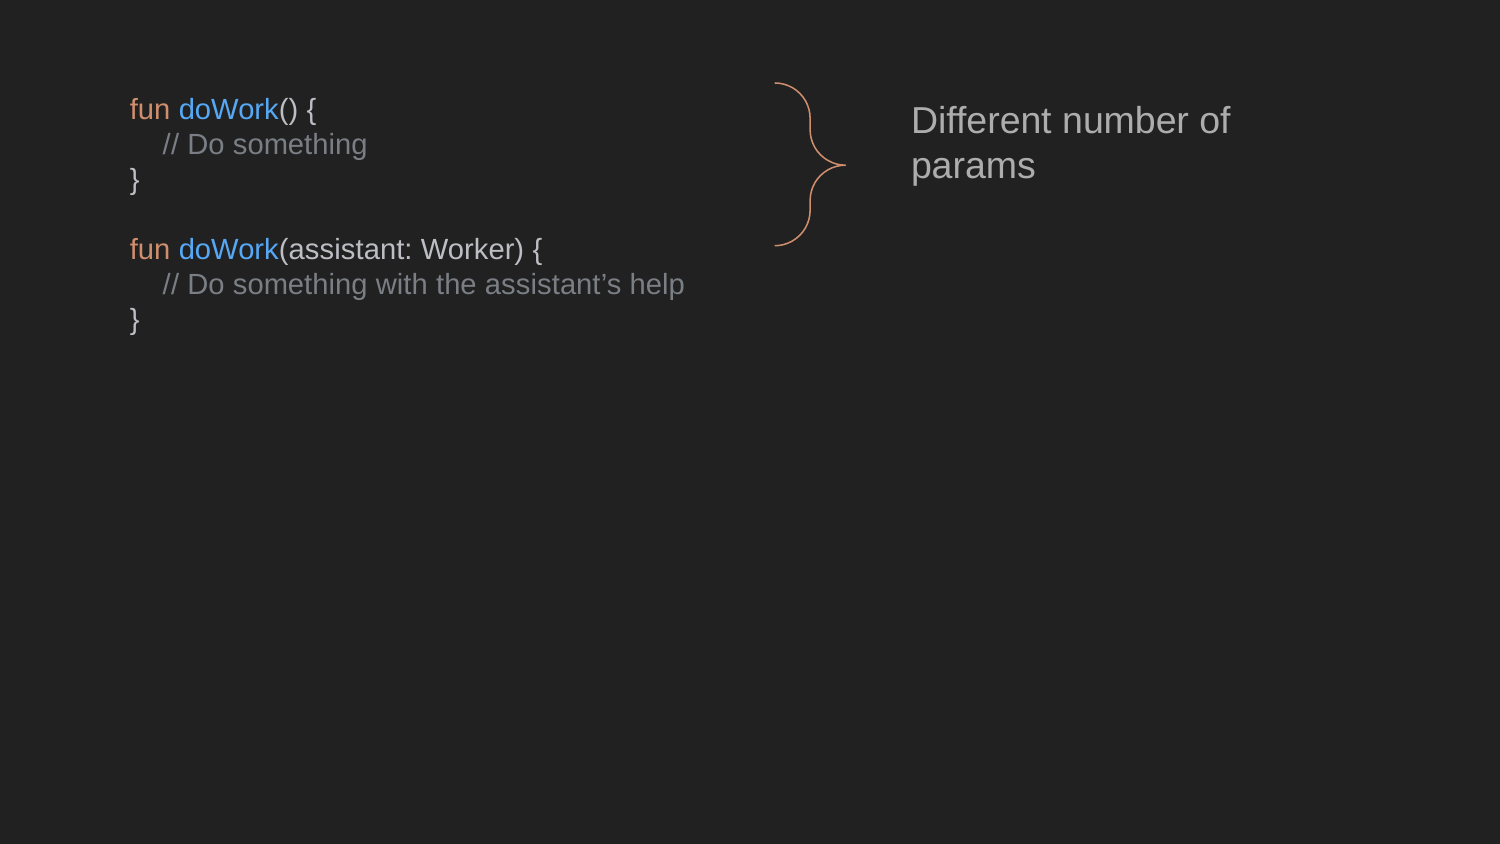

fun doWork() {
    // Do something
}

fun doWork(assistant: Worker) {
    // Do something with the assistant’s help
}
Different number of params